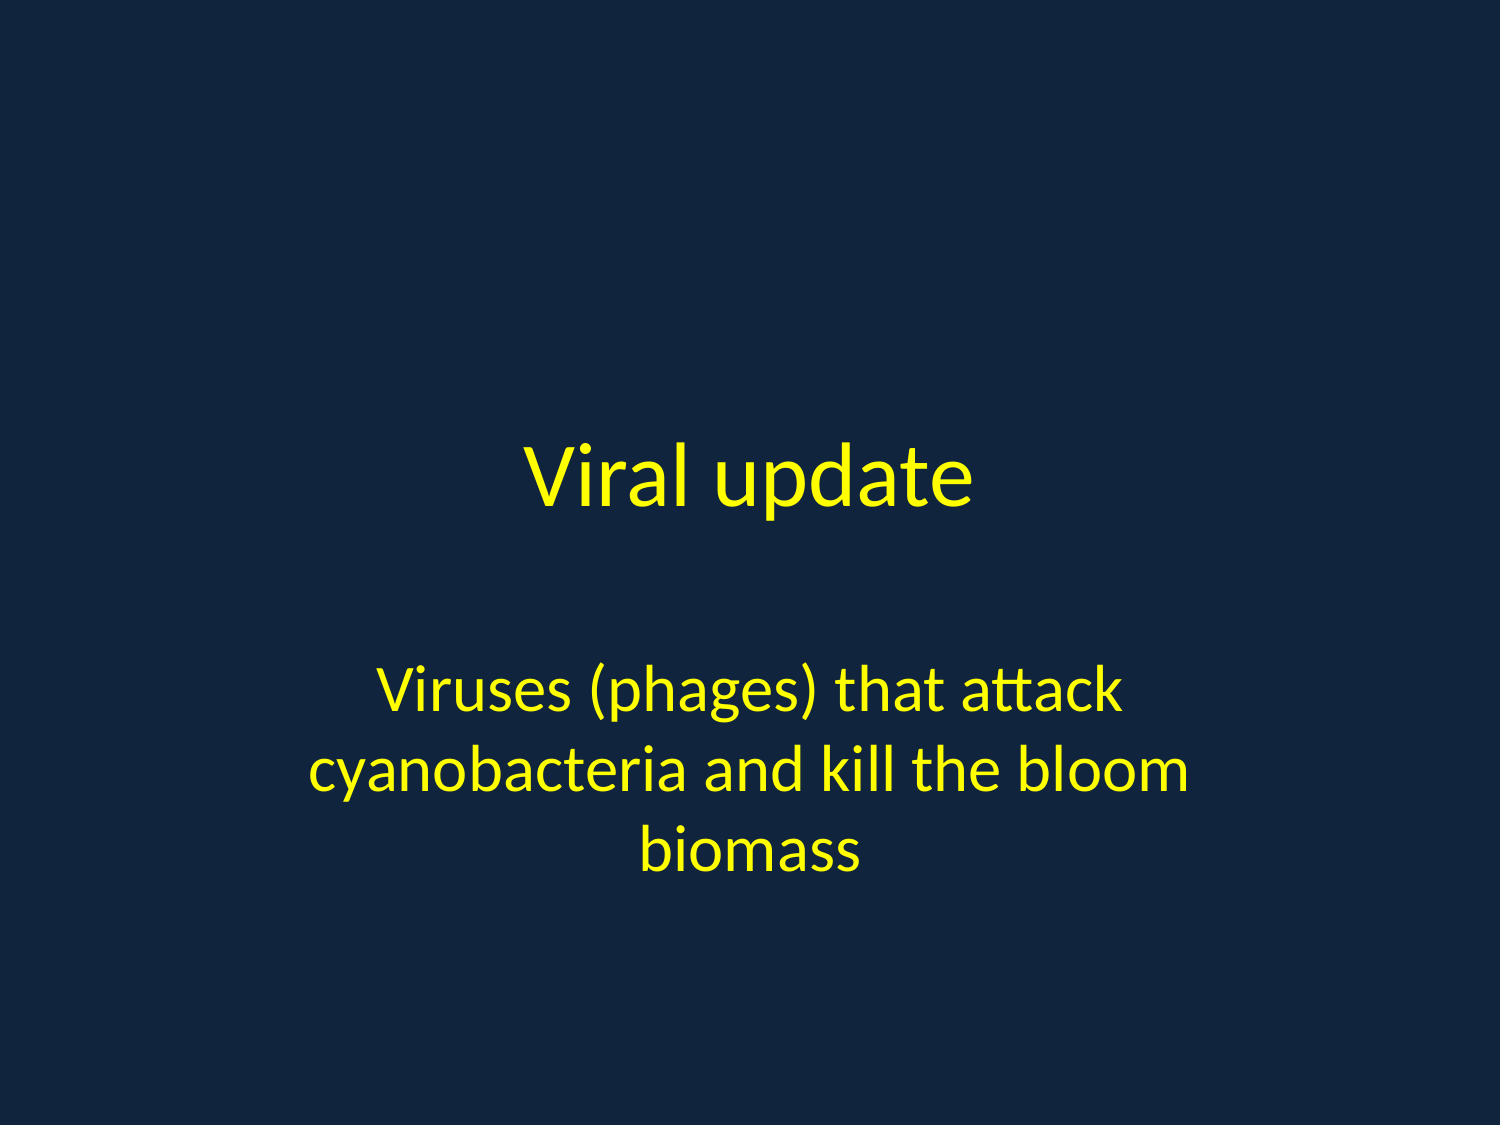

# Viral update
Viruses (phages) that attack cyanobacteria and kill the bloom biomass